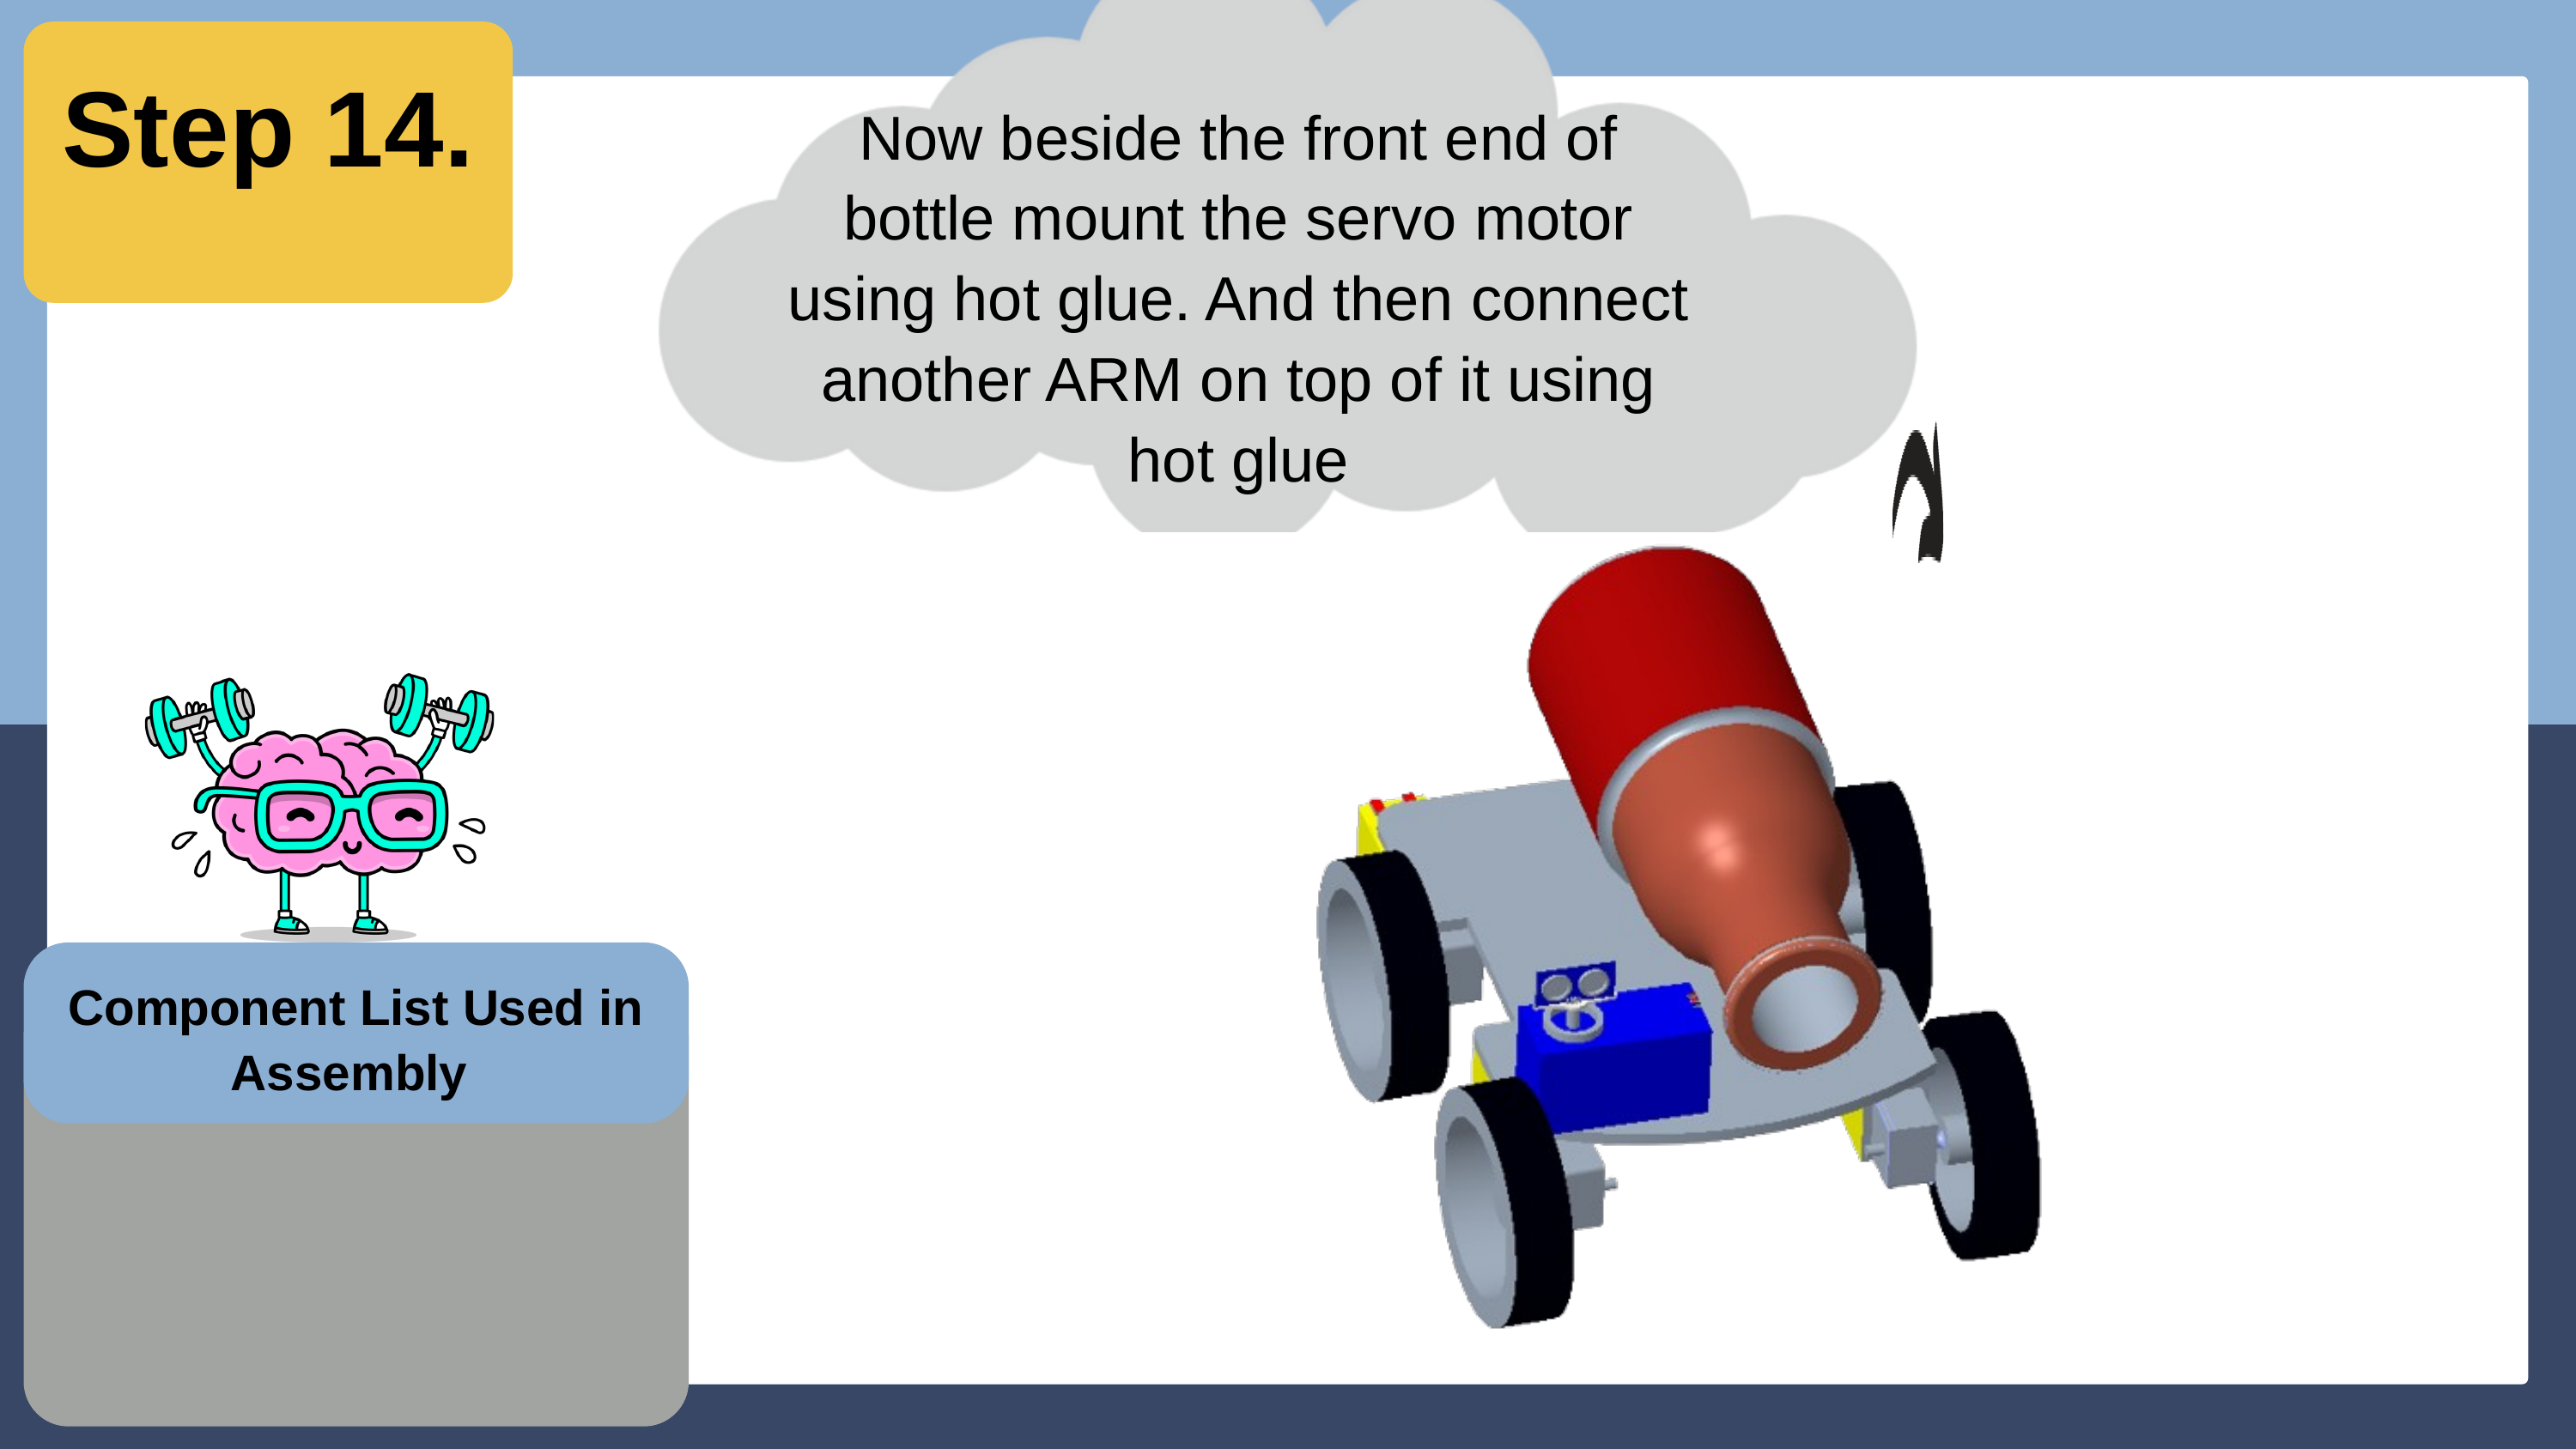

Step 14.

Now beside the front end of bottle mount the servo motor using hot glue. And then connect another ARM on top of it using hot glue

Component List Used in Assembly